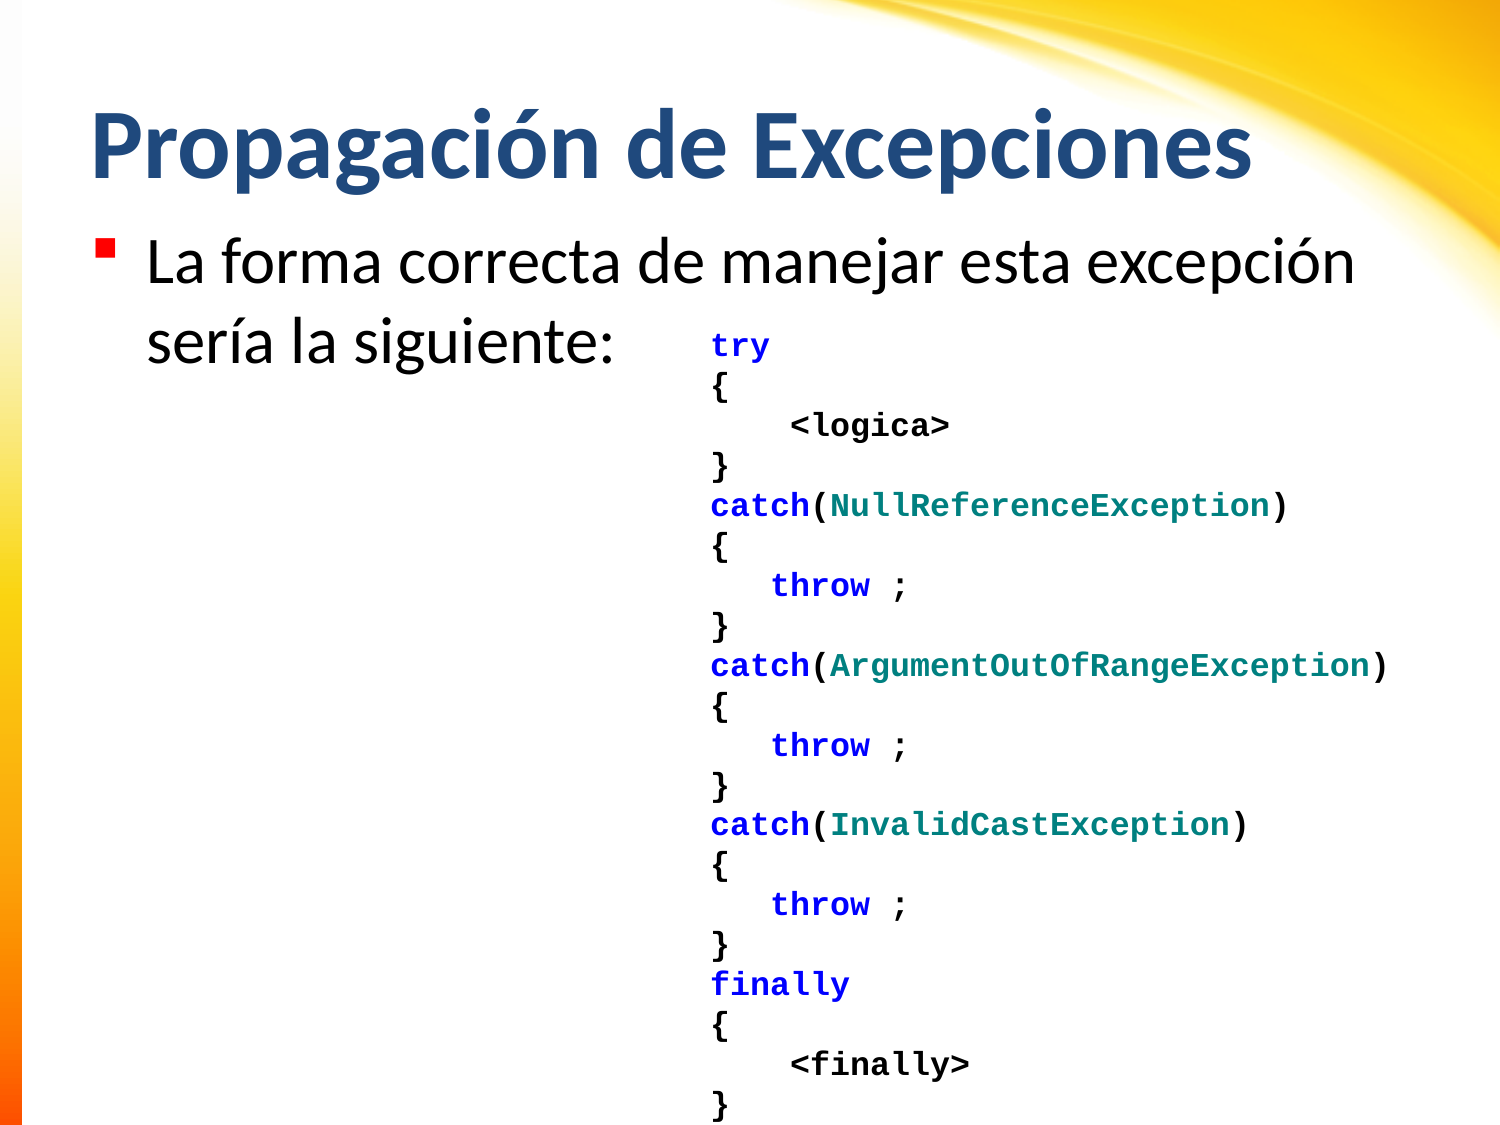

# Propagación de Excepciones
La forma correcta de manejar esta excepción sería la siguiente:

try
{
    <logica>
}
catch(NullReferenceException)
{
   throw ;
}
catch(ArgumentOutOfRangeException)
{
   throw ;
}
catch(InvalidCastException)
{
   throw ;
}
finally
{
    <finally>
}